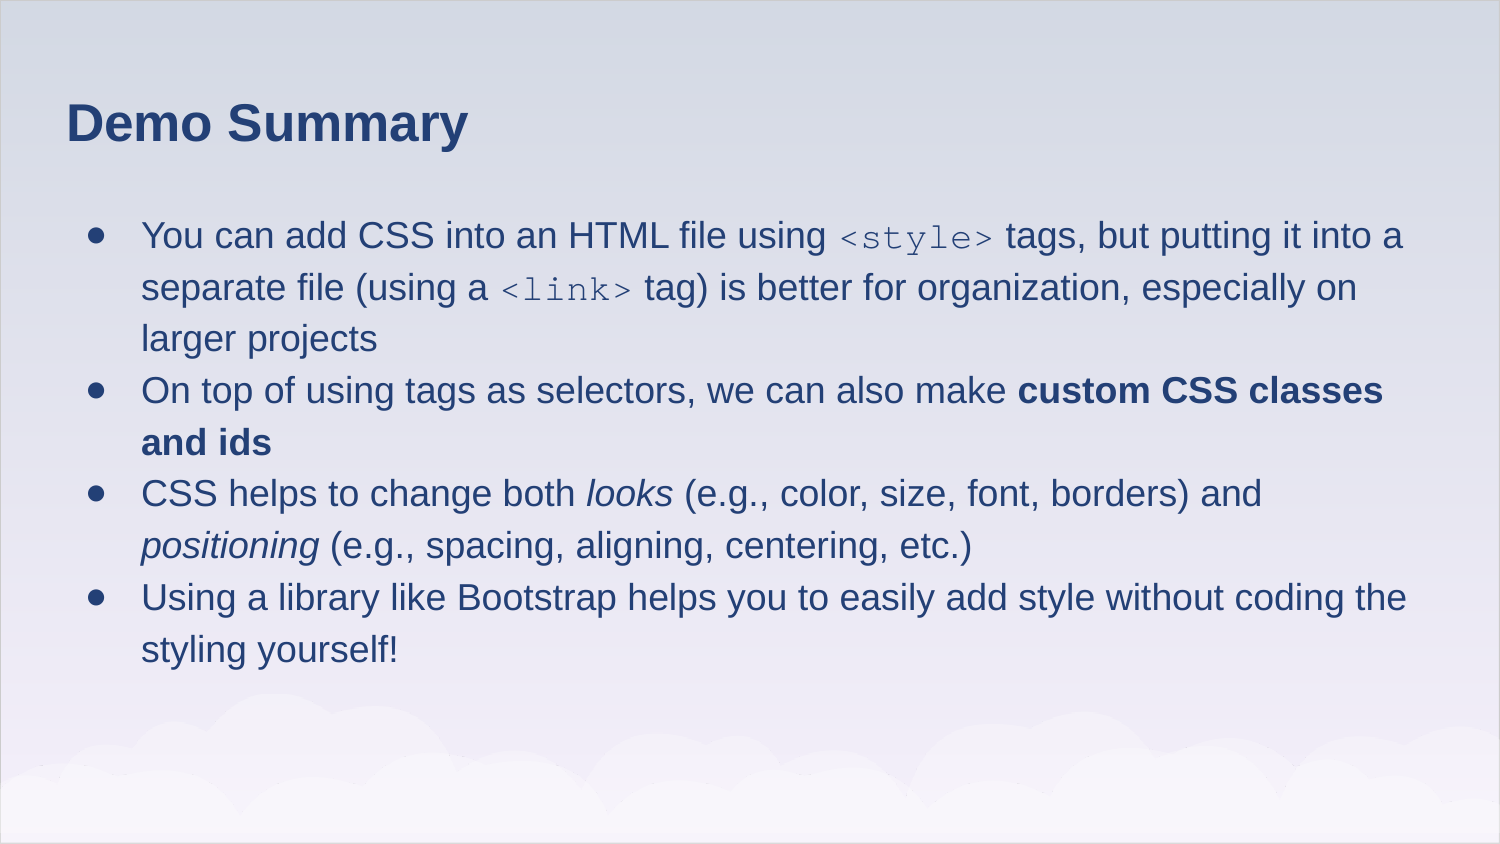

# Demo Summary
You can add CSS into an HTML file using <style> tags, but putting it into a separate file (using a <link> tag) is better for organization, especially on larger projects
On top of using tags as selectors, we can also make custom CSS classes and ids
CSS helps to change both looks (e.g., color, size, font, borders) and positioning (e.g., spacing, aligning, centering, etc.)
Using a library like Bootstrap helps you to easily add style without coding the styling yourself!